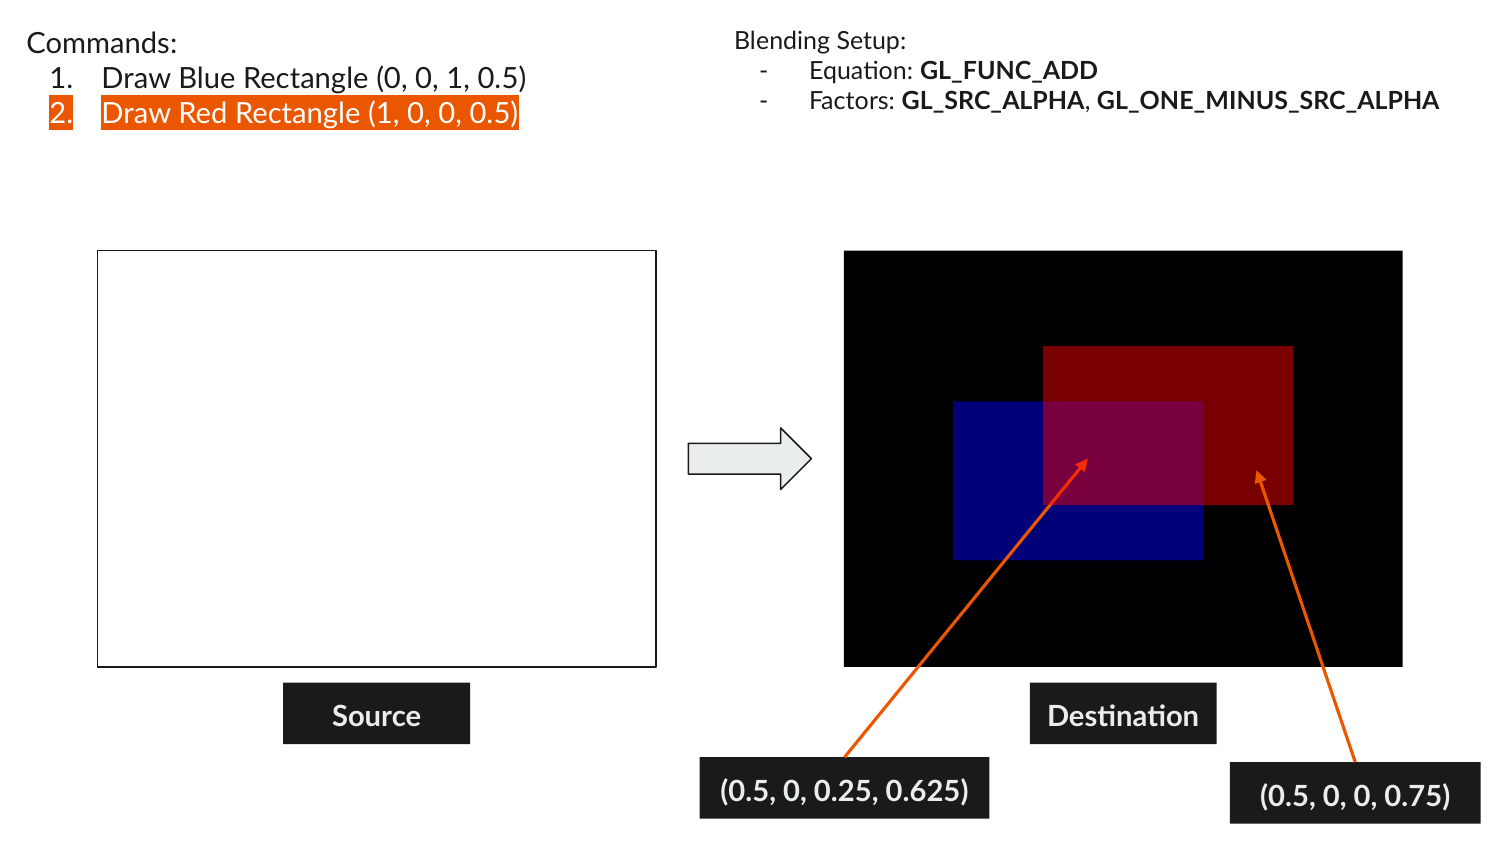

Commands:
Draw Blue Rectangle (0, 0, 1, 0.5)
Draw Red Rectangle (1, 0, 0, 0.5)
Blending Setup:
Equation: GL_FUNC_ADD
Factors: GL_SRC_ALPHA, GL_ONE_MINUS_SRC_ALPHA

Source
Destination
(0.5, 0, 0.25, 0.625)
(0.5, 0, 0, 0.75)